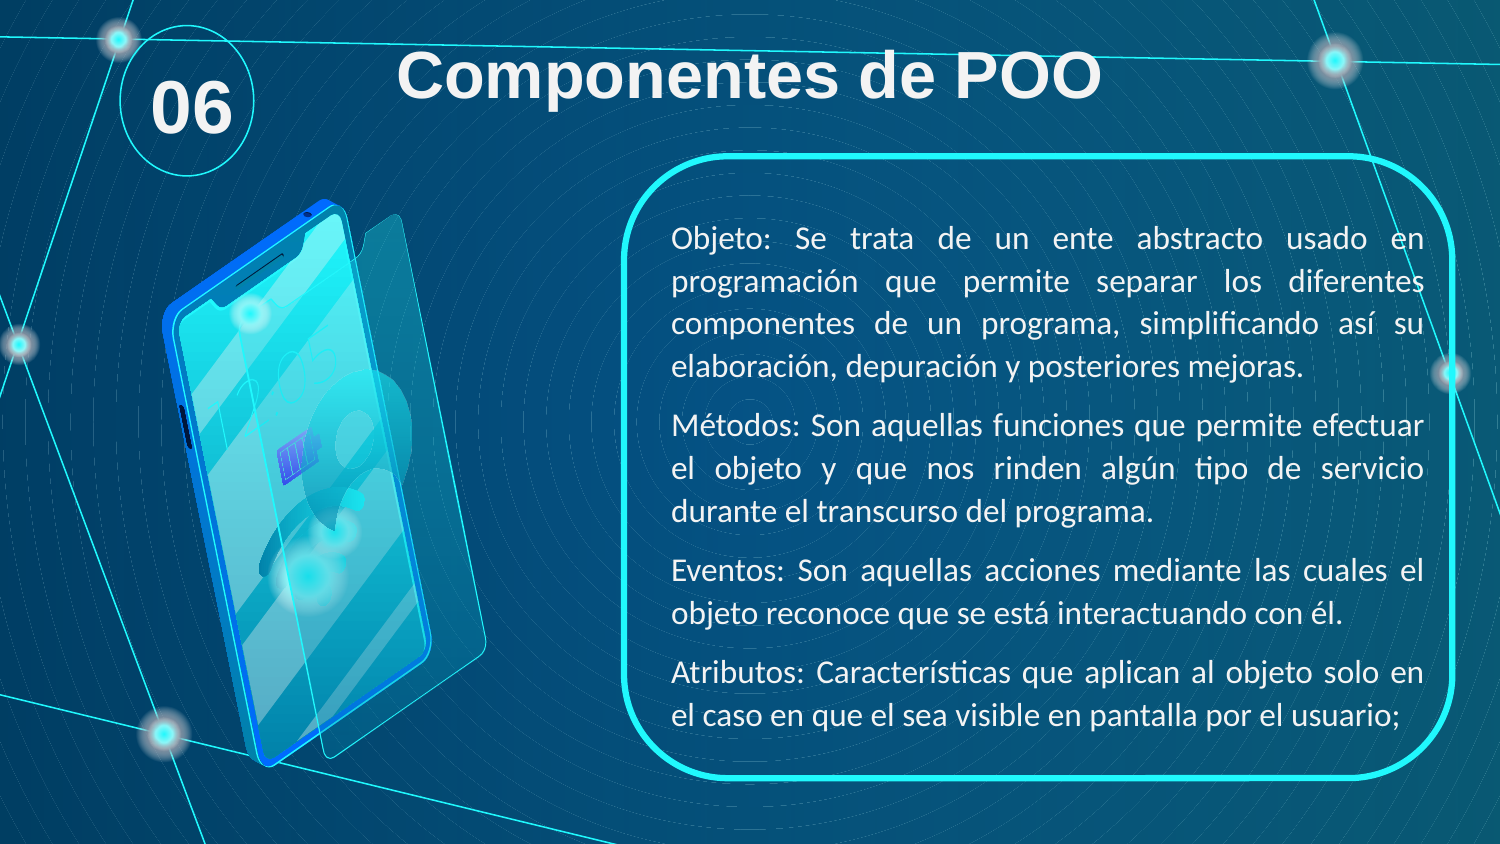

# Componentes de POO

06

Objeto: Se trata de un ente abstracto usado en programación que permite separar los diferentes componentes de un programa, simplificando así su elaboración, depuración y posteriores mejoras.
Métodos: Son aquellas funciones que permite efectuar el objeto y que nos rinden algún tipo de servicio durante el transcurso del programa.
Eventos: Son aquellas acciones mediante las cuales el objeto reconoce que se está interactuando con él.
Atributos: Características que aplican al objeto solo en el caso en que el sea visible en pantalla por el usuario;